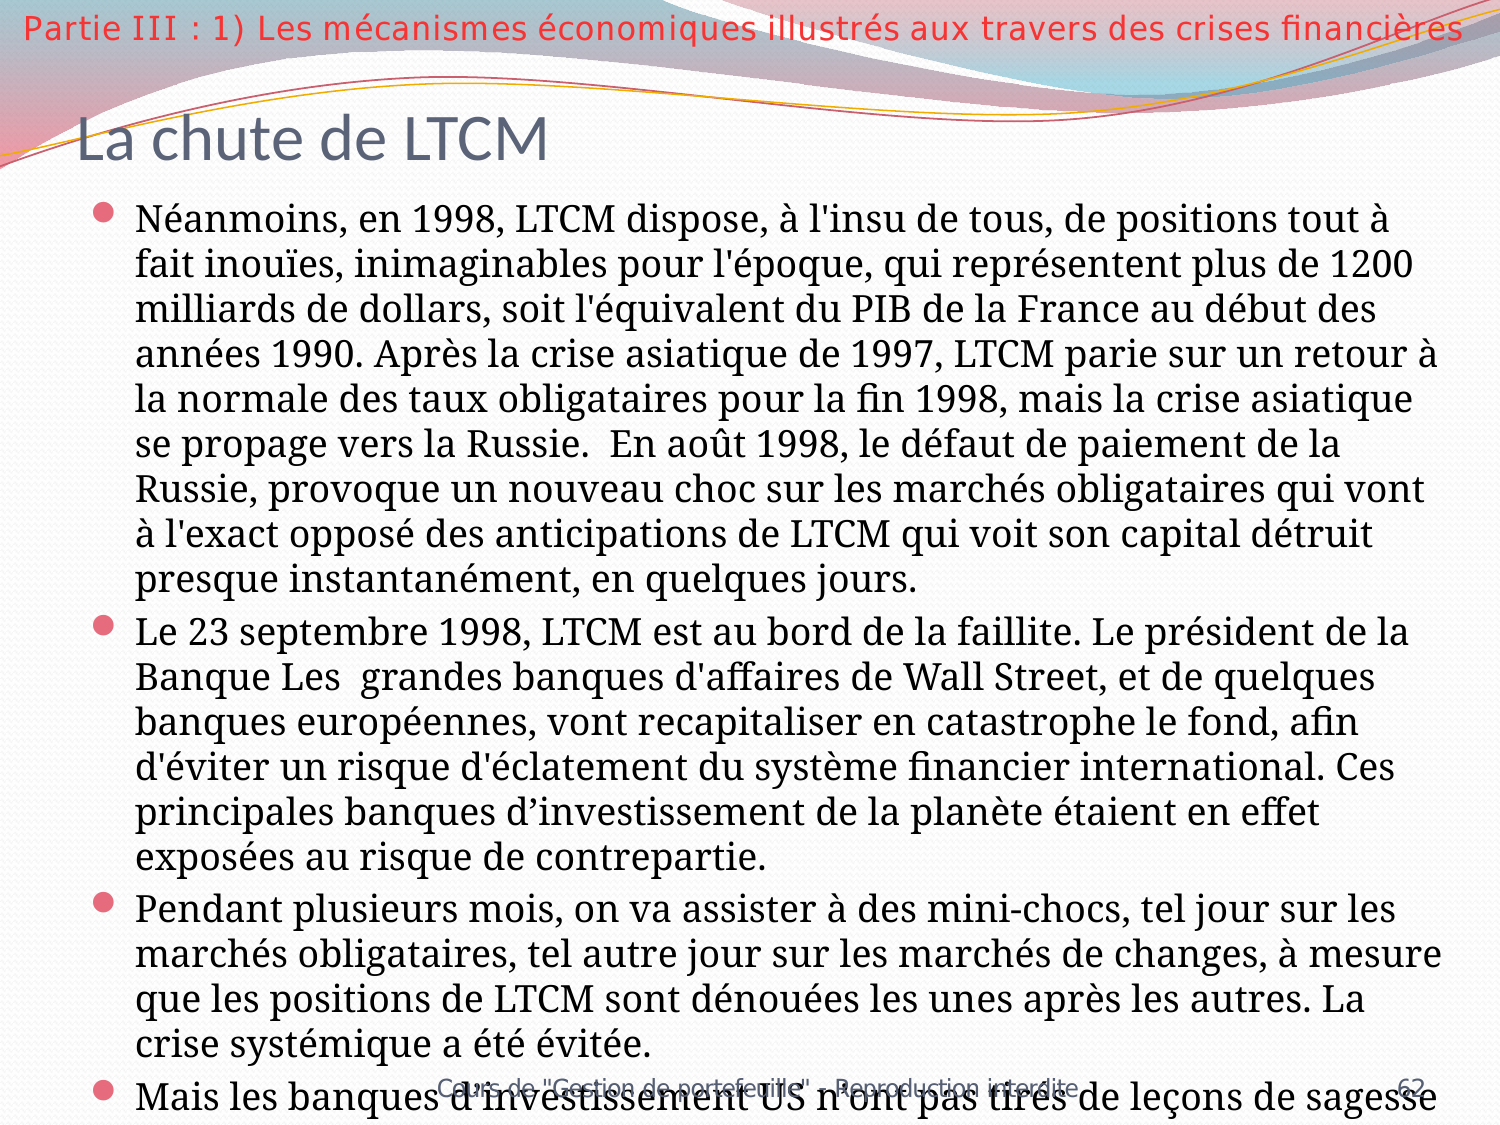

Partie III : 1) Les mécanismes économiques illustrés aux travers des crises financières
# La chute de LTCM
Néanmoins, en 1998, LTCM dispose, à l'insu de tous, de positions tout à fait inouïes, inimaginables pour l'époque, qui représentent plus de 1200 milliards de dollars, soit l'équivalent du PIB de la France au début des années 1990. Après la crise asiatique de 1997, LTCM parie sur un retour à la normale des taux obligataires pour la fin 1998, mais la crise asiatique se propage vers la Russie.  En août 1998, le défaut de paiement de la Russie, provoque un nouveau choc sur les marchés obligataires qui vont à l'exact opposé des anticipations de LTCM qui voit son capital détruit presque instantanément, en quelques jours.
Le 23 septembre 1998, LTCM est au bord de la faillite. Le président de la Banque Les  grandes banques d'affaires de Wall Street, et de quelques banques européennes, vont recapitaliser en catastrophe le fond, afin d'éviter un risque d'éclatement du système financier international. Ces principales banques d’investissement de la planète étaient en effet exposées au risque de contrepartie.
Pendant plusieurs mois, on va assister à des mini-chocs, tel jour sur les marchés obligataires, tel autre jour sur les marchés de changes, à mesure que les positions de LTCM sont dénouées les unes après les autres. La crise systémique a été évitée.
Mais les banques d’investissement US n’ont pas tirés de leçons de sagesse puisqu’elles vont réitérer leur excès d’atavismes avec la crise des surprimes
Cours de "Gestion de portefeuille" - Reproduction interdite
62